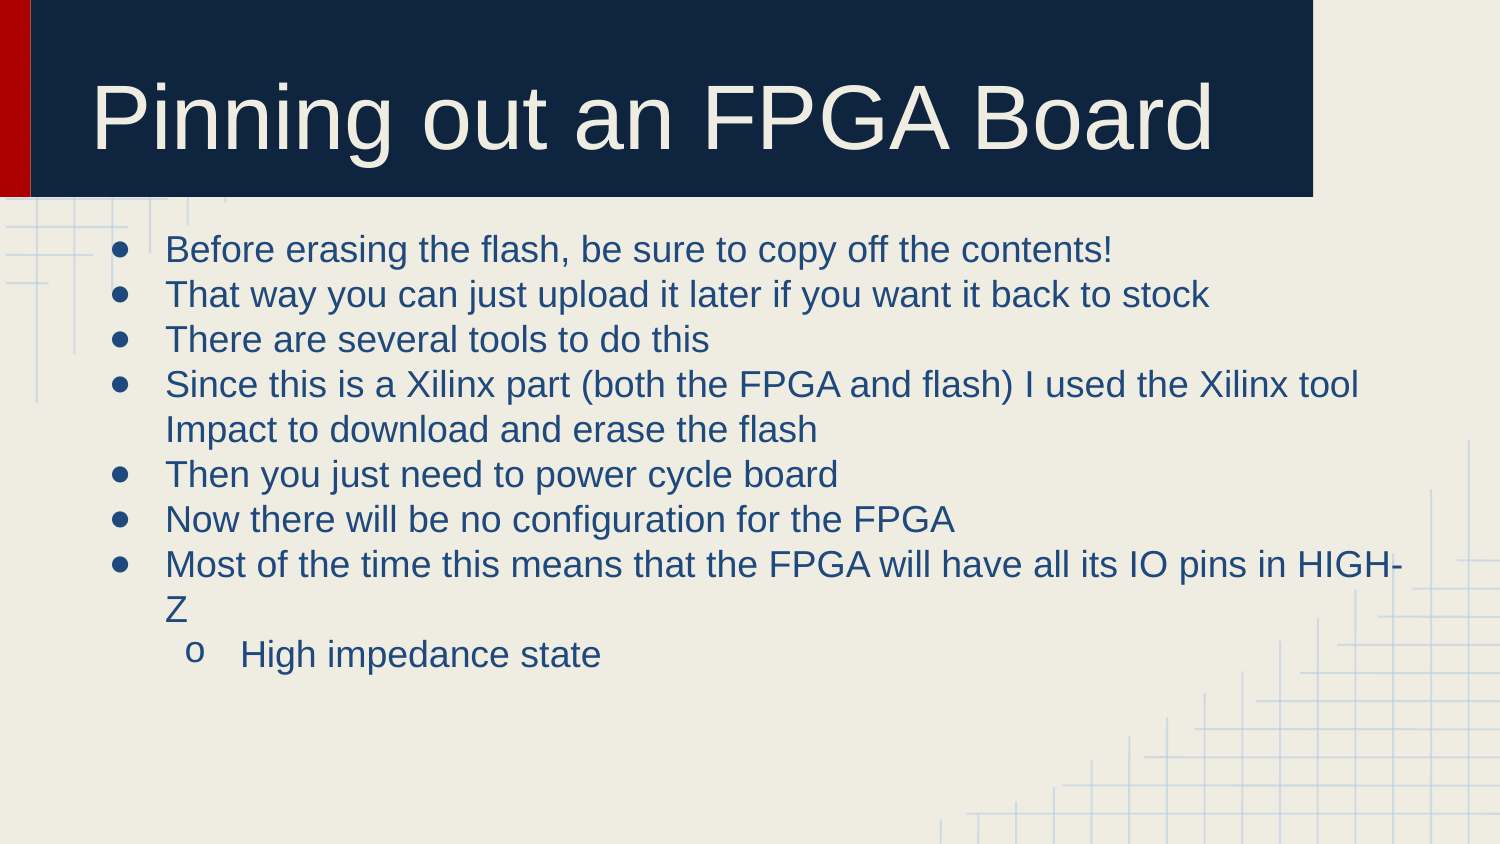

# Pinning out an FPGA Board
Before erasing the flash, be sure to copy off the contents!
That way you can just upload it later if you want it back to stock
There are several tools to do this
Since this is a Xilinx part (both the FPGA and flash) I used the Xilinx tool Impact to download and erase the flash
Then you just need to power cycle board
Now there will be no configuration for the FPGA
Most of the time this means that the FPGA will have all its IO pins in HIGH-Z
High impedance state